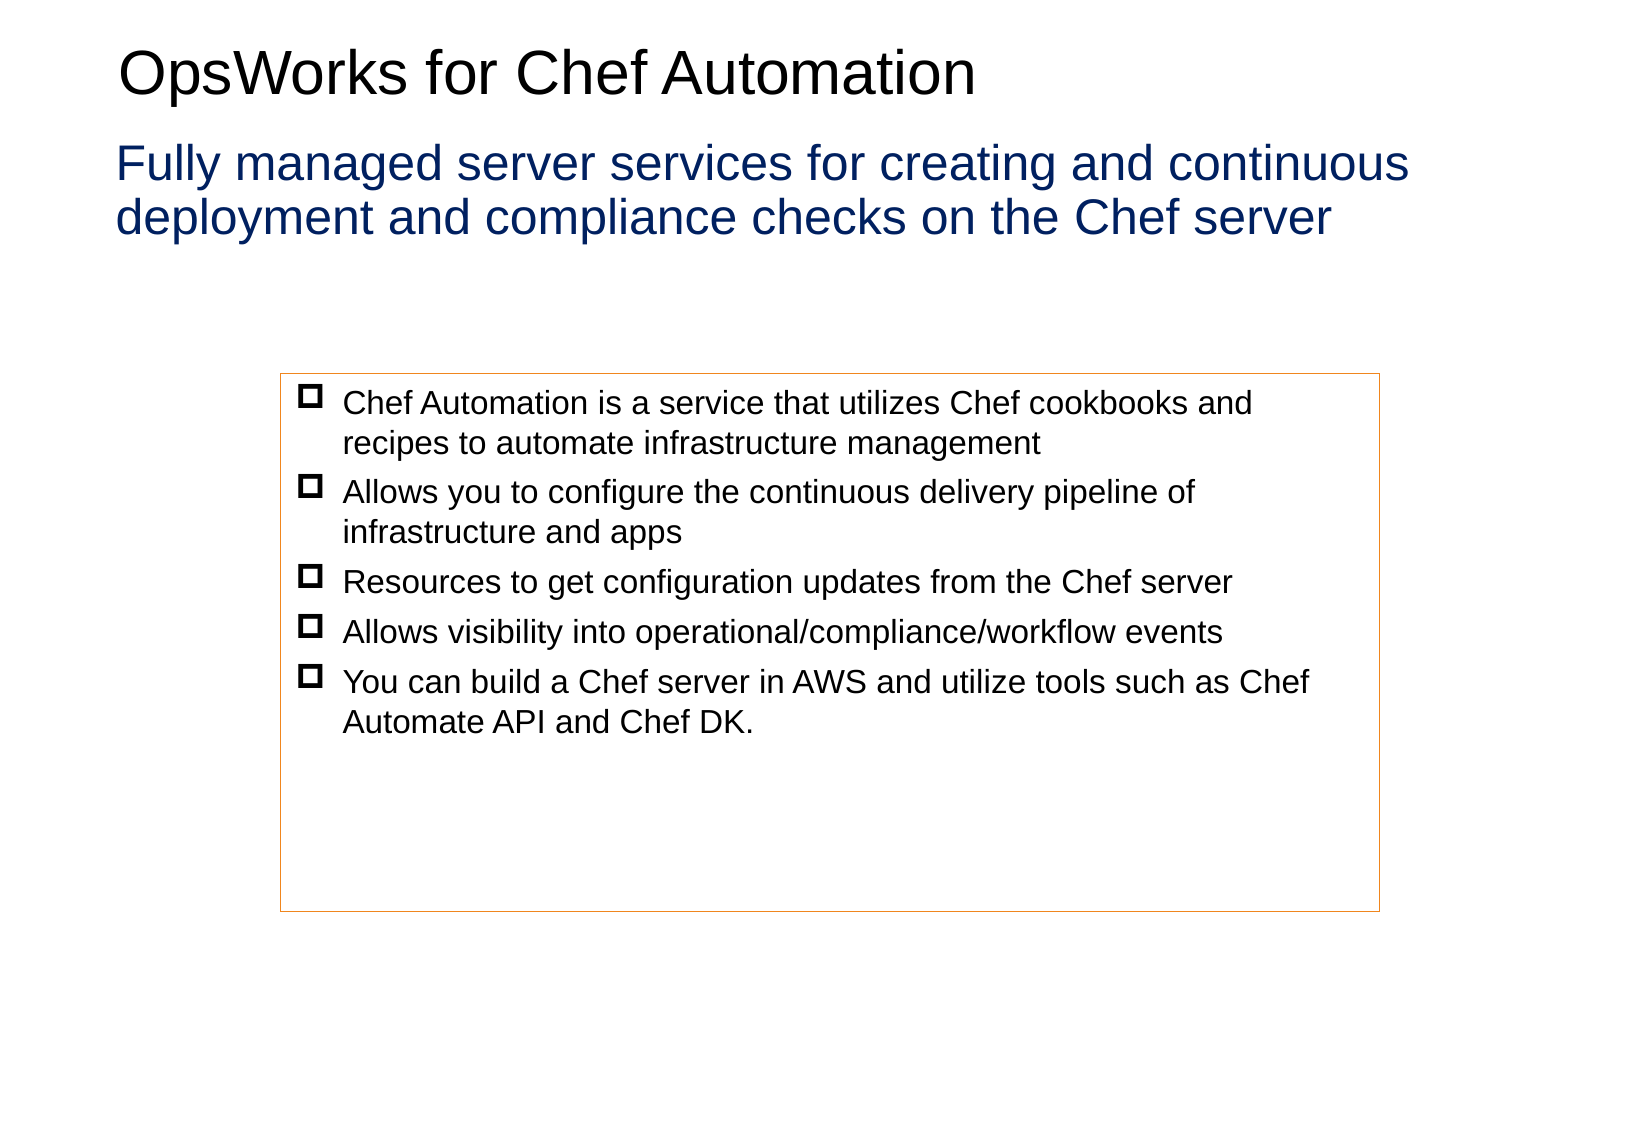

OpsWorks for Chef Automation
Fully managed server services for creating and continuous deployment and compliance checks on the Chef server
Chef Automation is a service that utilizes Chef cookbooks and recipes to automate infrastructure management
Allows you to configure the continuous delivery pipeline of infrastructure and apps
Resources to get configuration updates from the Chef server
Allows visibility into operational/compliance/workflow events
You can build a Chef server in AWS and utilize tools such as Chef Automate API and Chef DK.